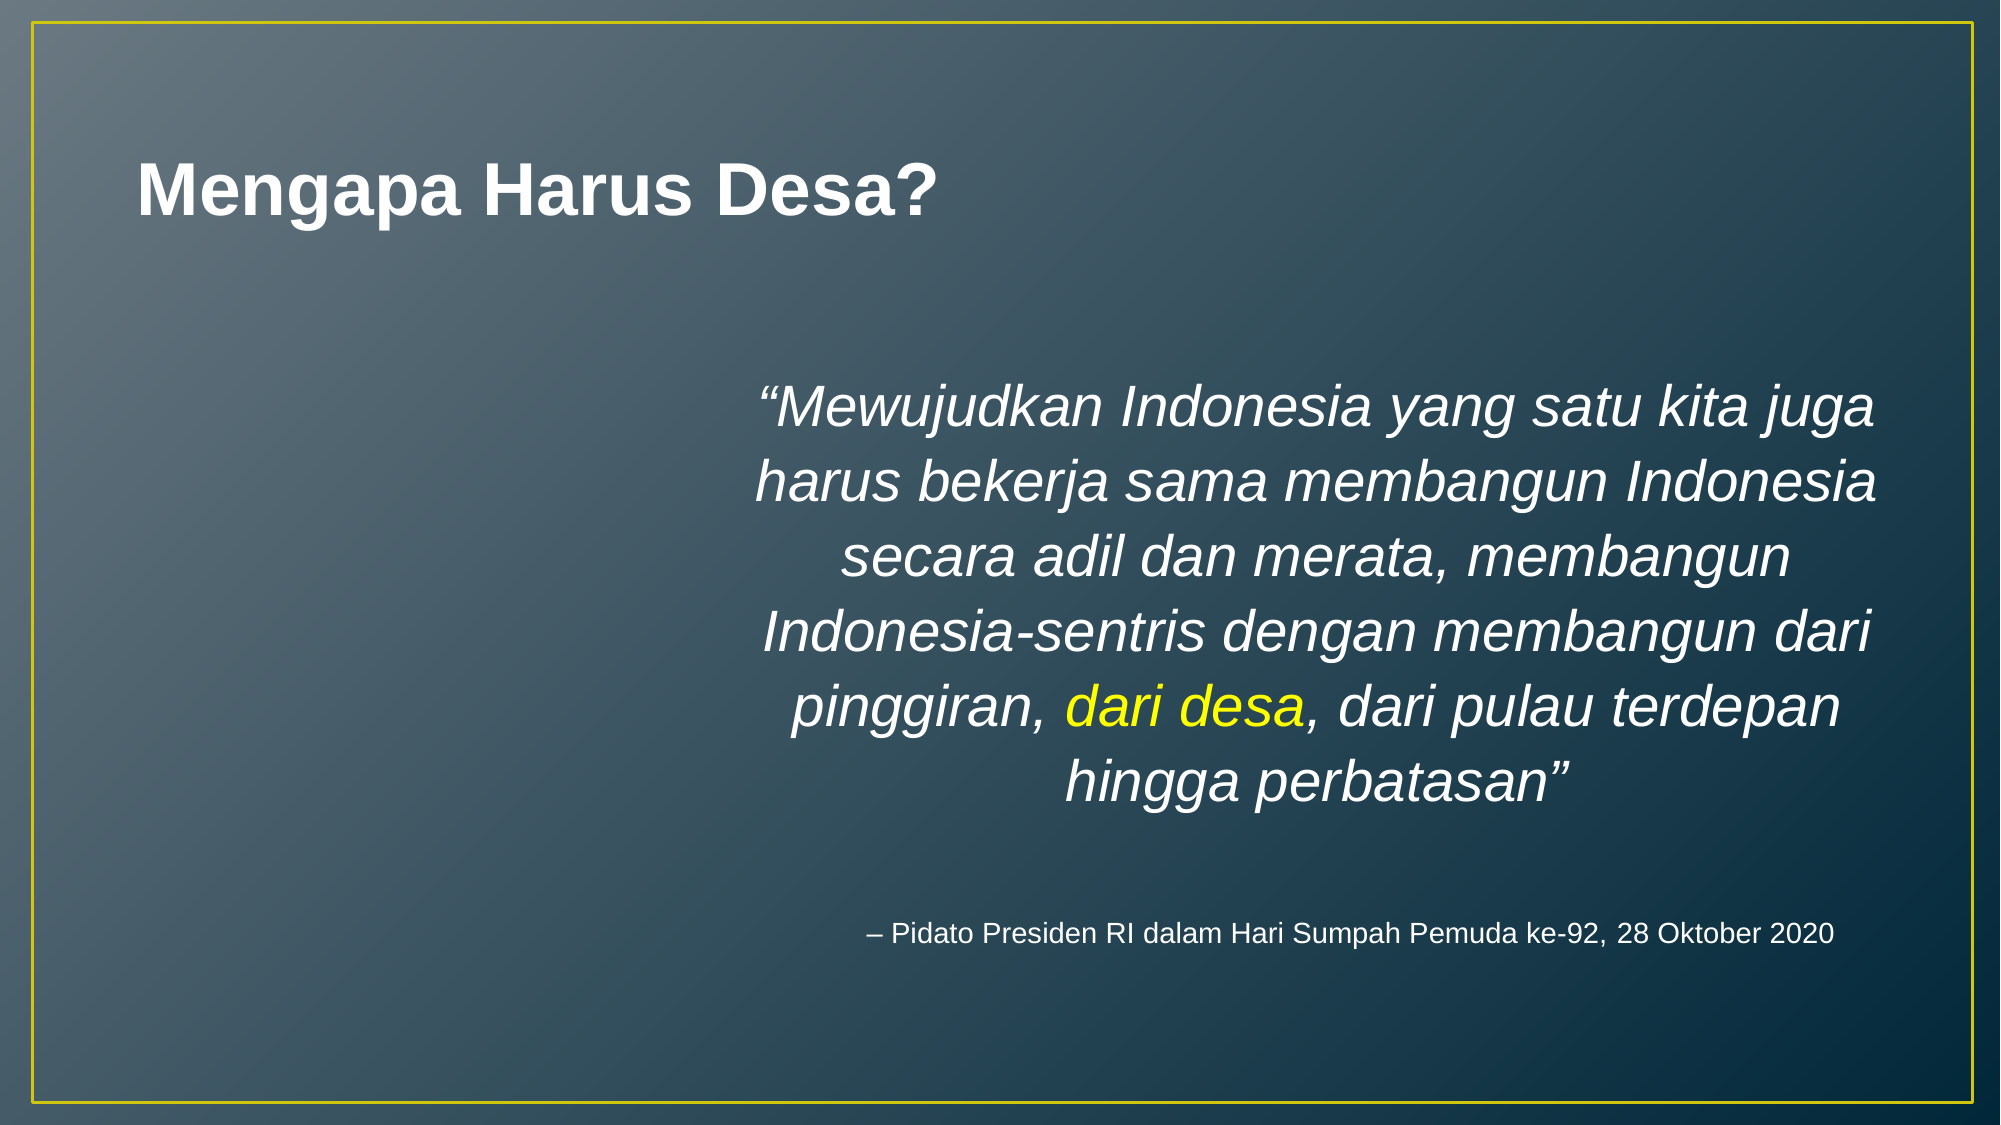

# Mengapa Harus Desa?

“Mewujudkan Indonesia yang satu kita juga harus bekerja sama membangun Indonesia secara adil dan merata, membangun Indonesia-sentris dengan membangun dari pinggiran, dari desa, dari pulau terdepan hingga perbatasan”

– Pidato Presiden RI dalam Hari Sumpah Pemuda ke-92, 28 Oktober 2020